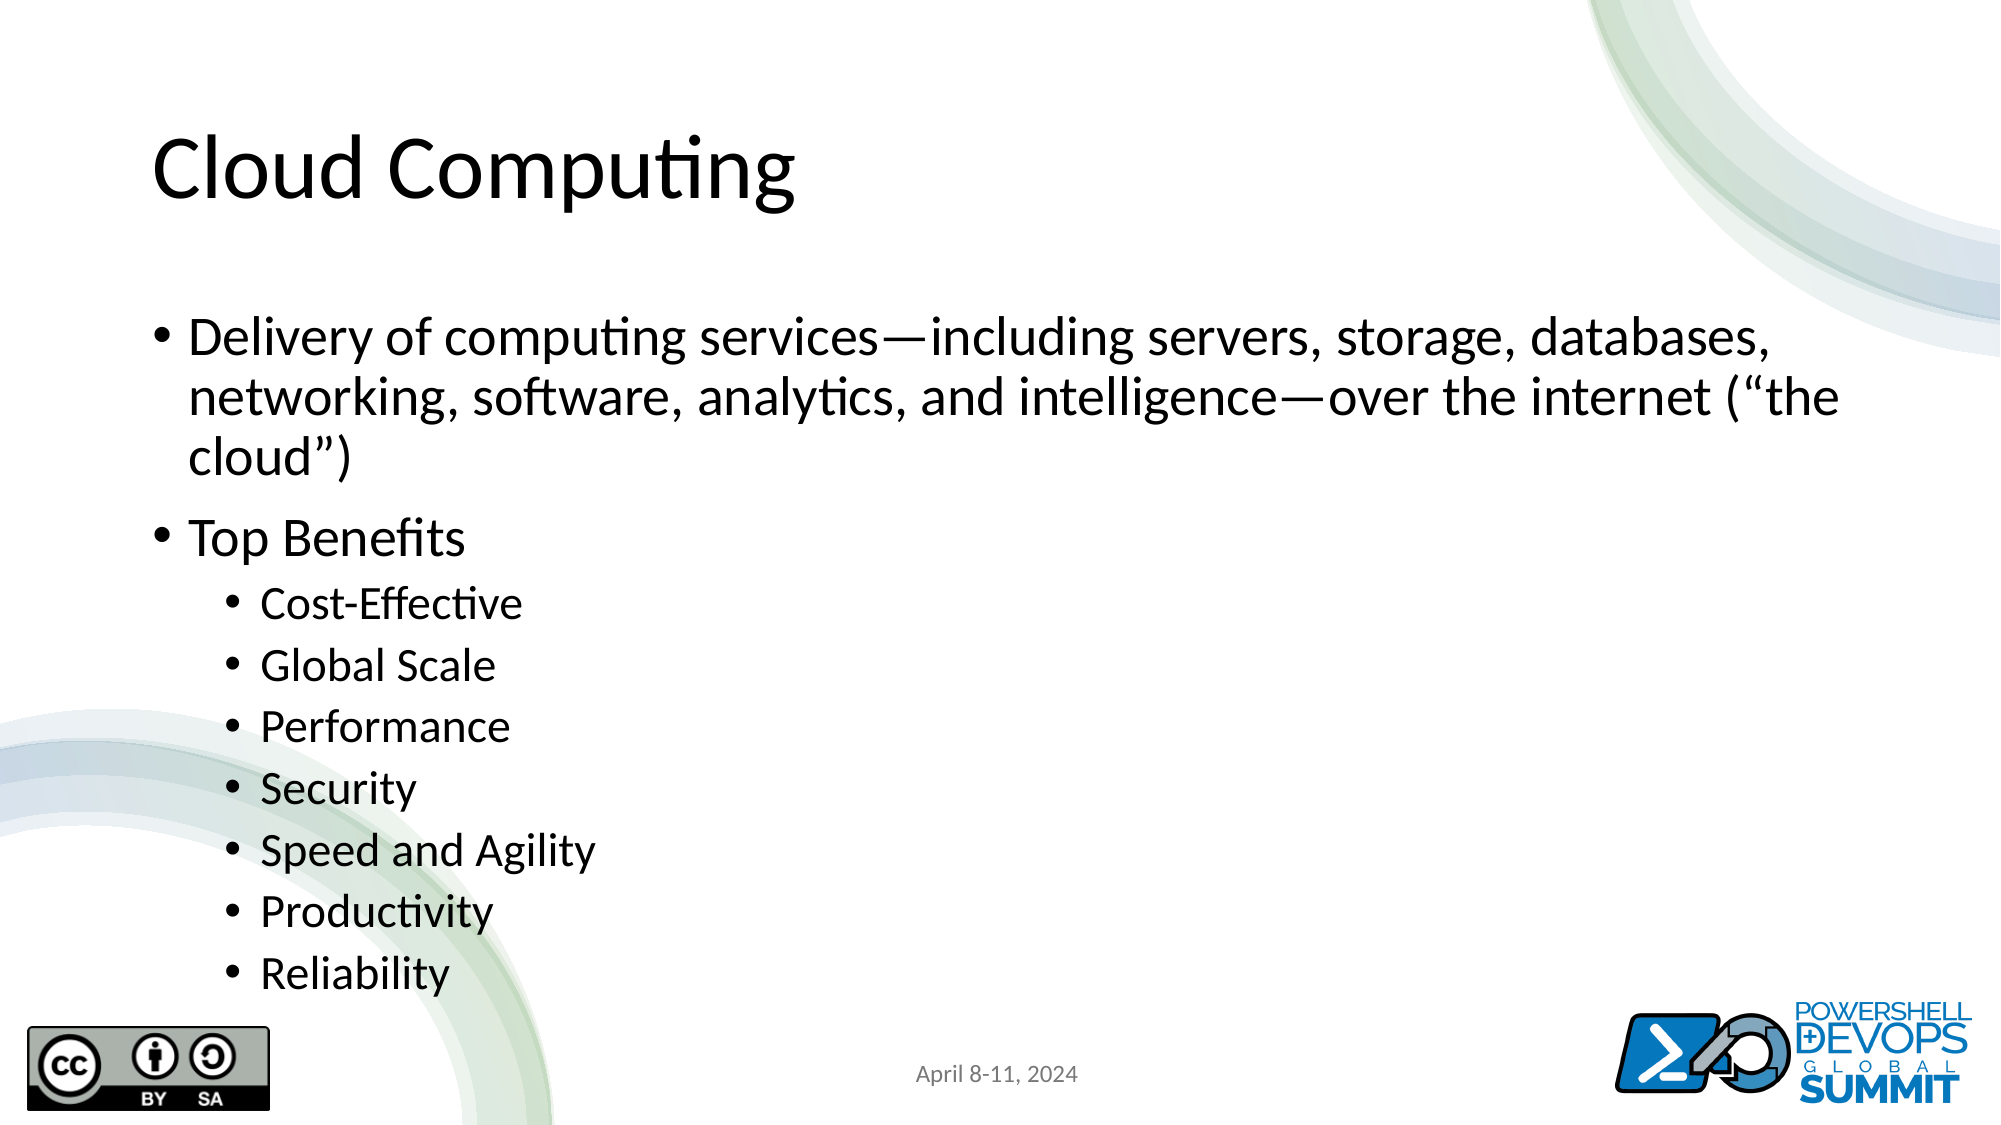

# Cloud Computing
Delivery of computing services—including servers, storage, databases, networking, software, analytics, and intelligence—over the internet (“the cloud”)
Top Benefits
Cost-Effective
Global Scale
Performance
Security
Speed and Agility
Productivity
Reliability
April 8-11, 2024